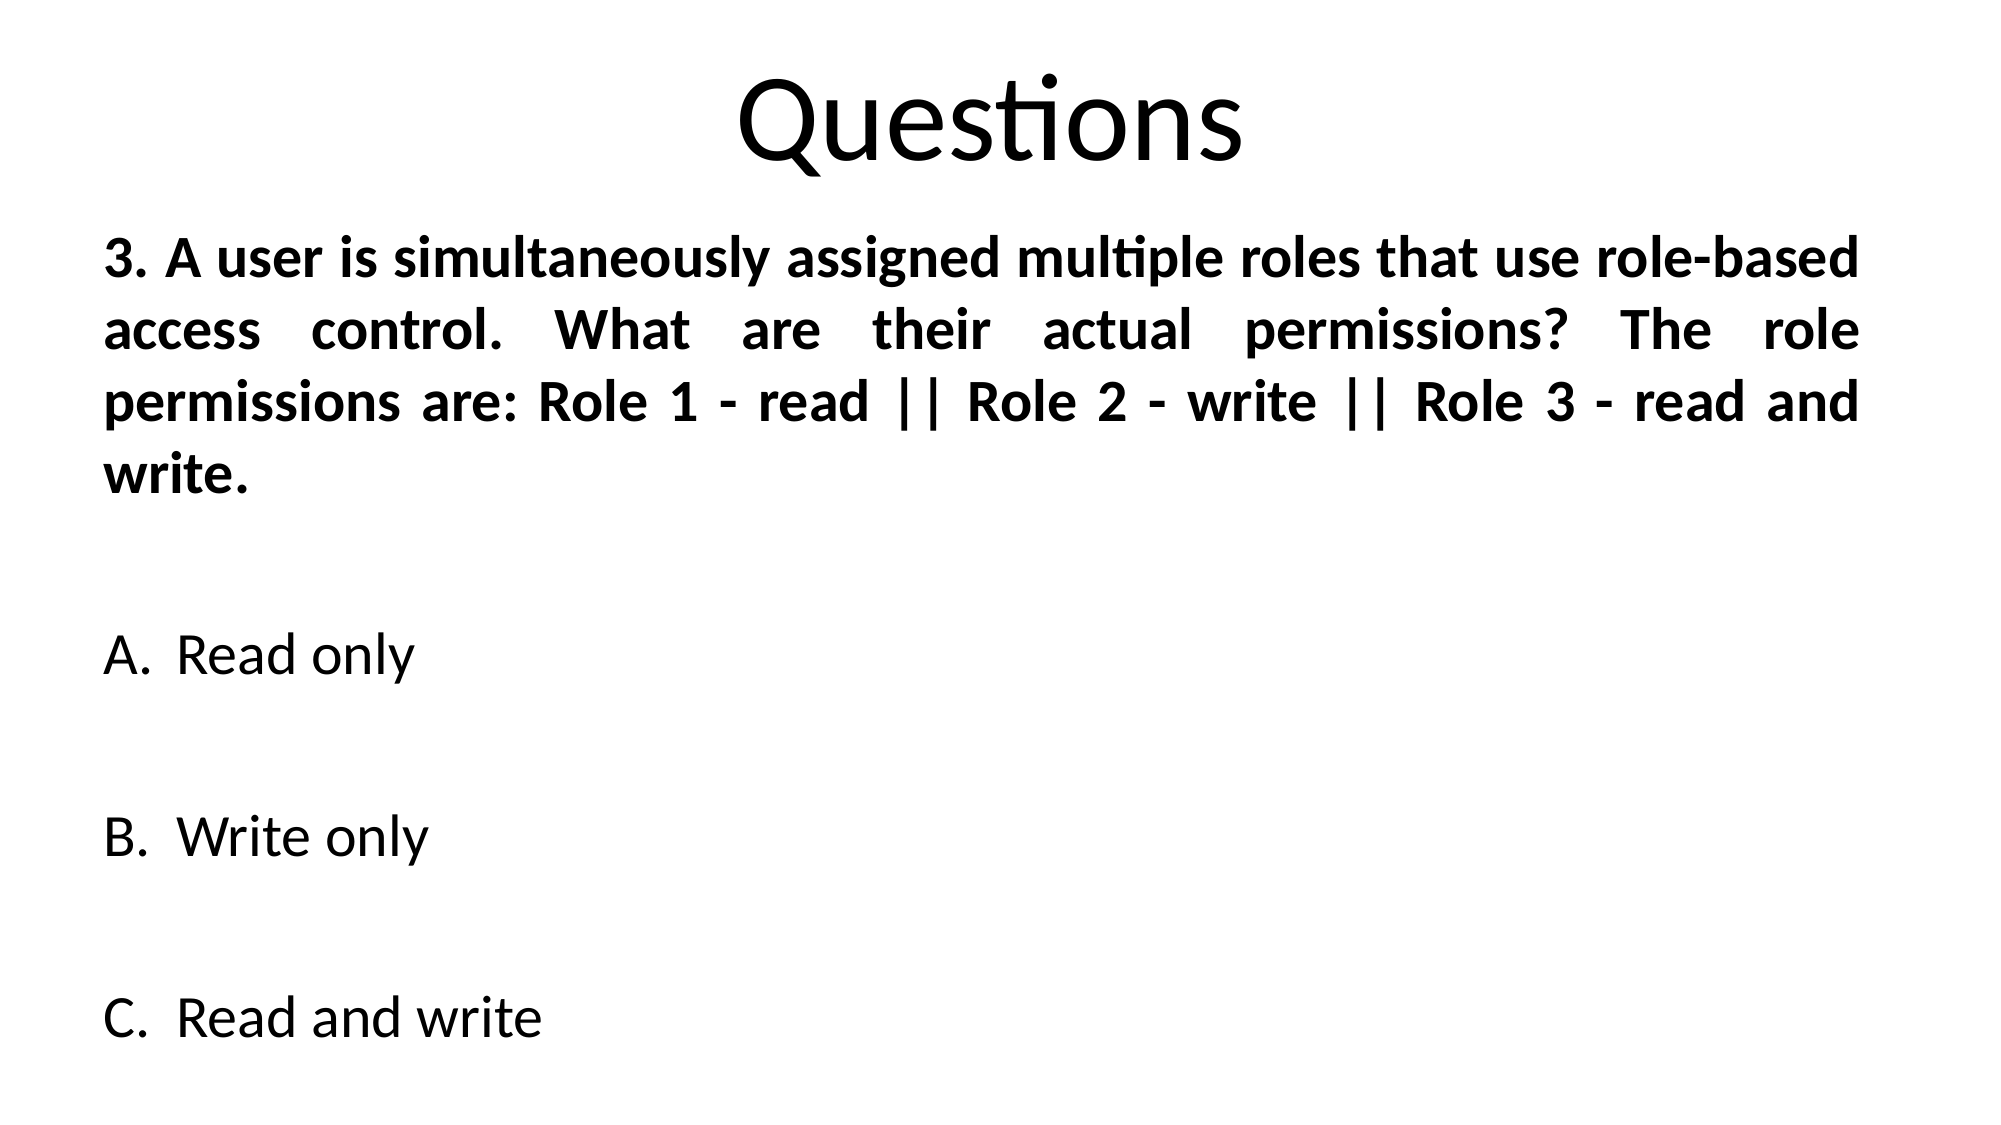

# Questions
3. A user is simultaneously assigned multiple roles that use role-based access control. What are their actual permissions? The role permissions are: Role 1 - read || Role 2 - write || Role 3 - read and write.

Read only

Write only

Read and write